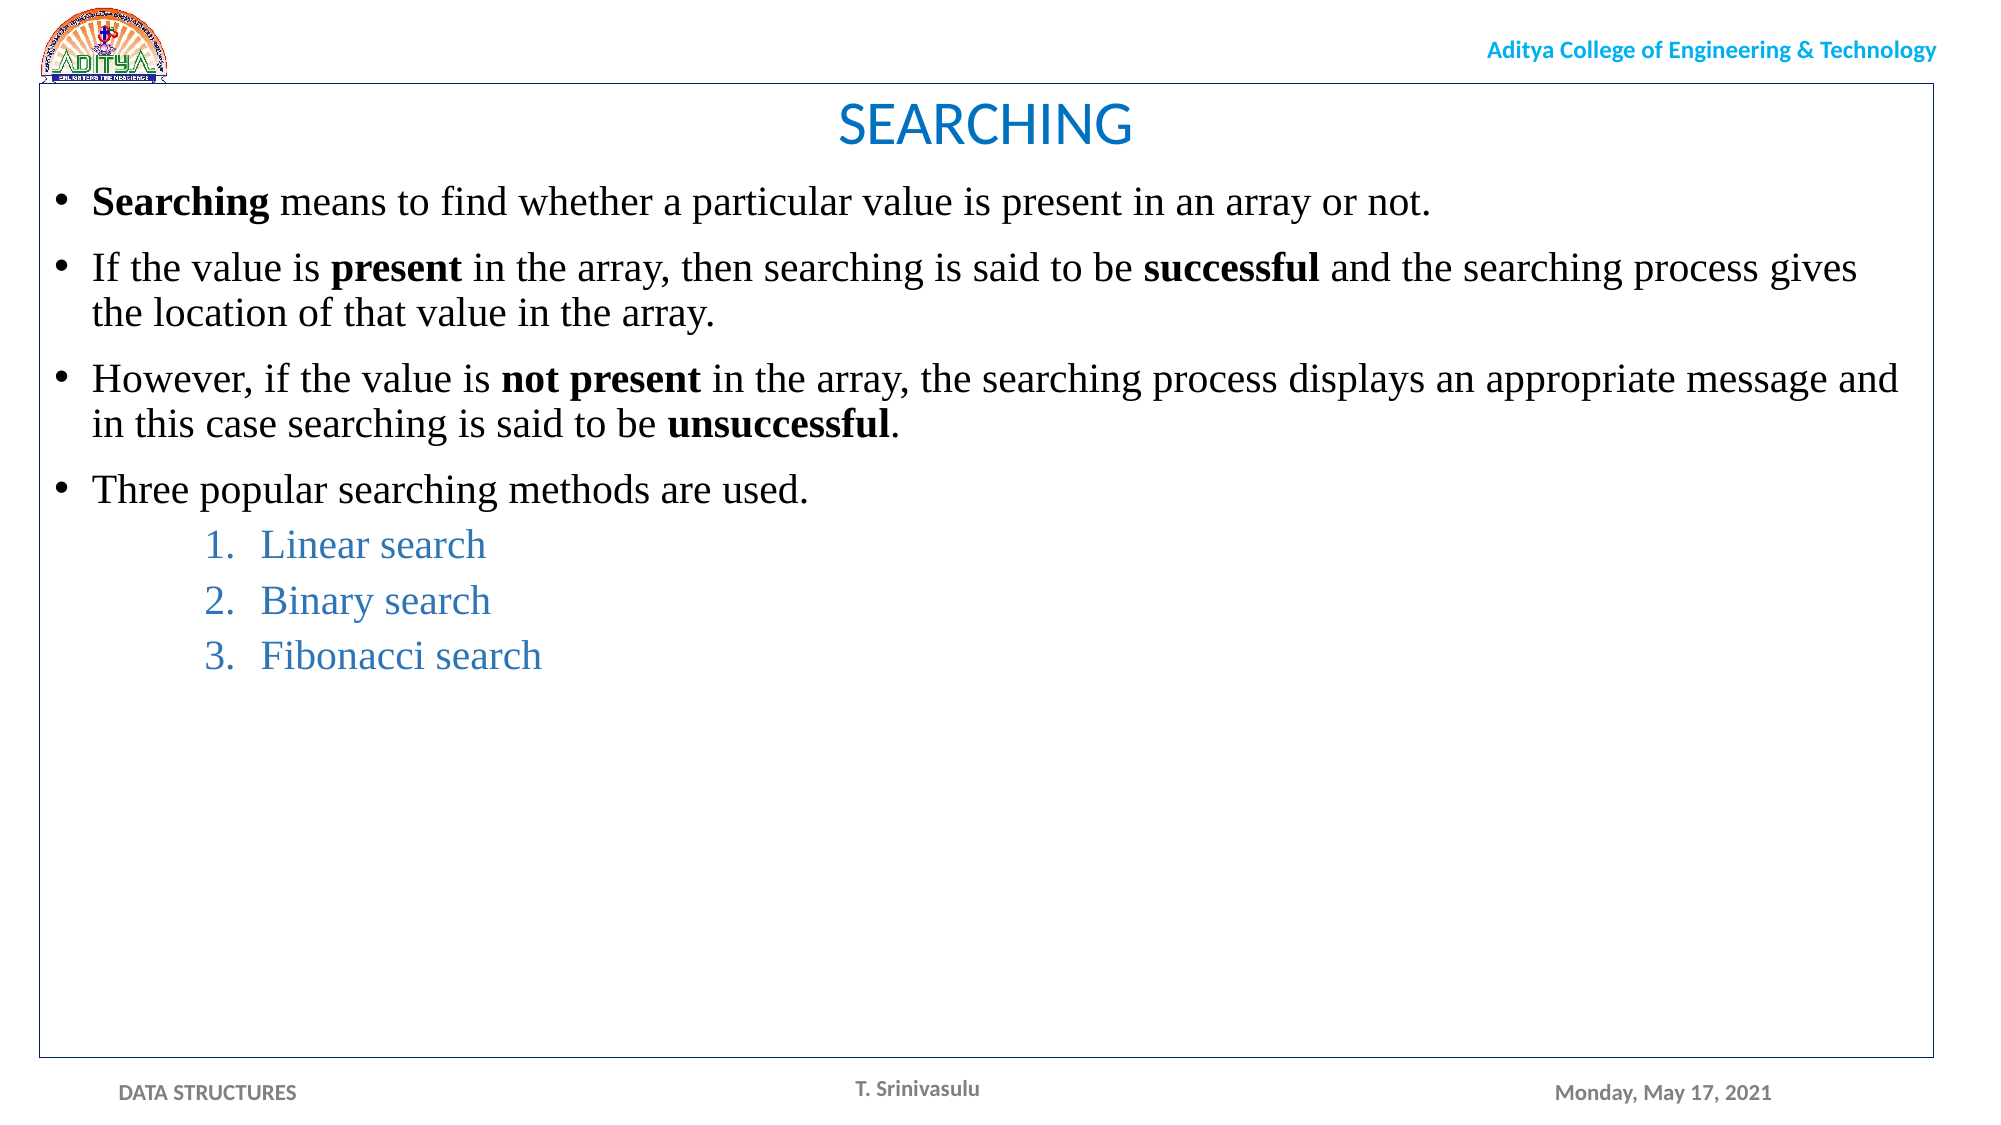

SEARCHING
Searching means to find whether a particular value is present in an array or not.
If the value is present in the array, then searching is said to be successful and the searching process gives the location of that value in the array.
However, if the value is not present in the array, the searching process displays an appropriate message and in this case searching is said to be unsuccessful.
Three popular searching methods are used.
Linear search
Binary search
Fibonacci search
T. Srinivasulu
Monday, May 17, 2021